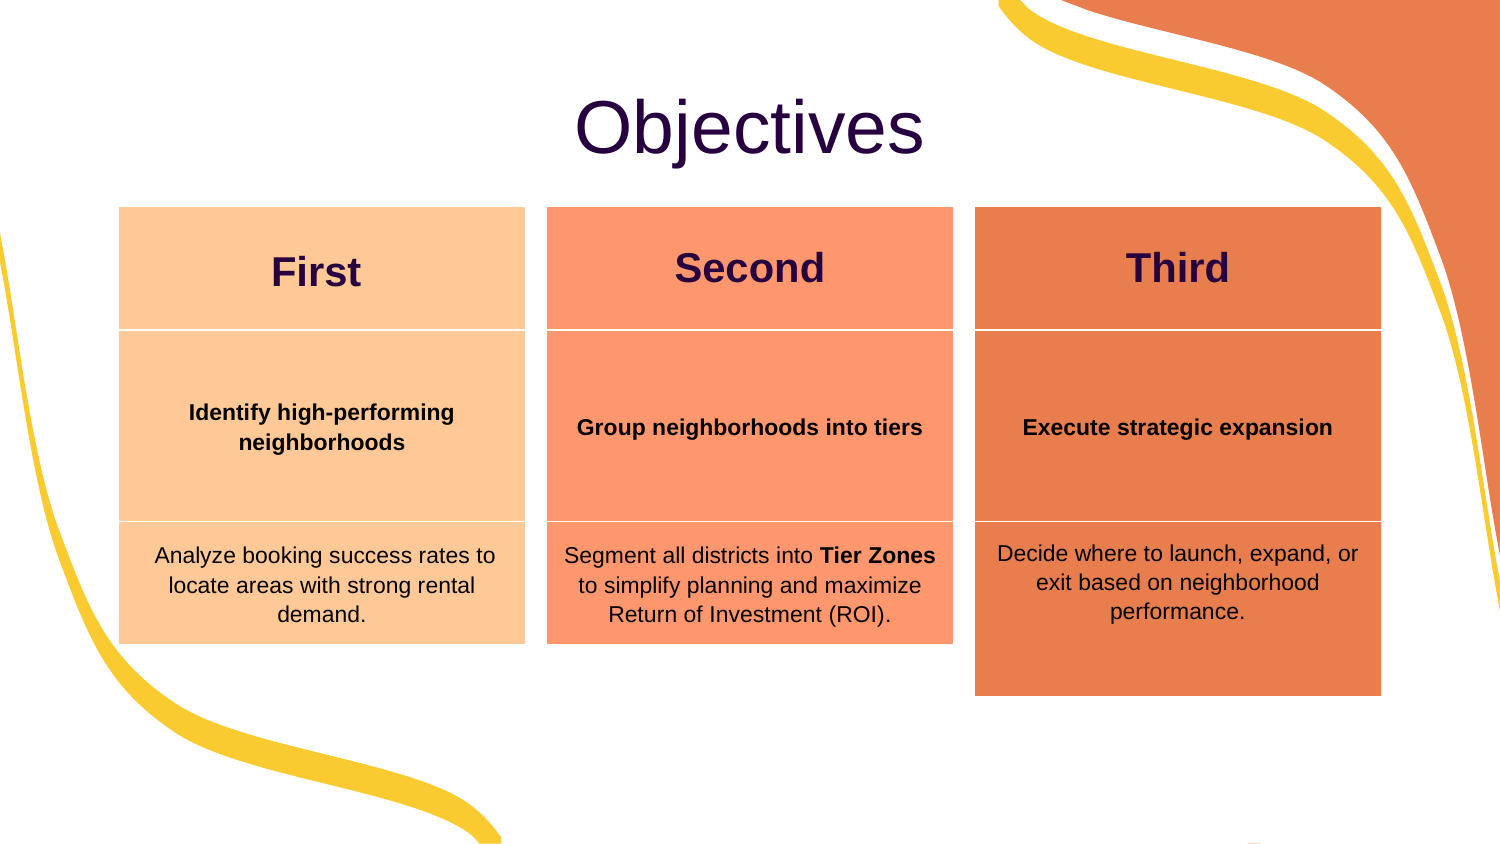

# Objectives
| First |
| --- |
| Identify high-performing neighborhoods |
| Analyze booking success rates to locate areas with strong rental demand. |
| Second |
| --- |
| Group neighborhoods into tiers |
| Segment all districts into Tier Zones to simplify planning and maximize Return of Investment (ROI). |
| Third |
| --- |
| Execute strategic expansion |
| Decide where to launch, expand, or exit based on neighborhood performance. |